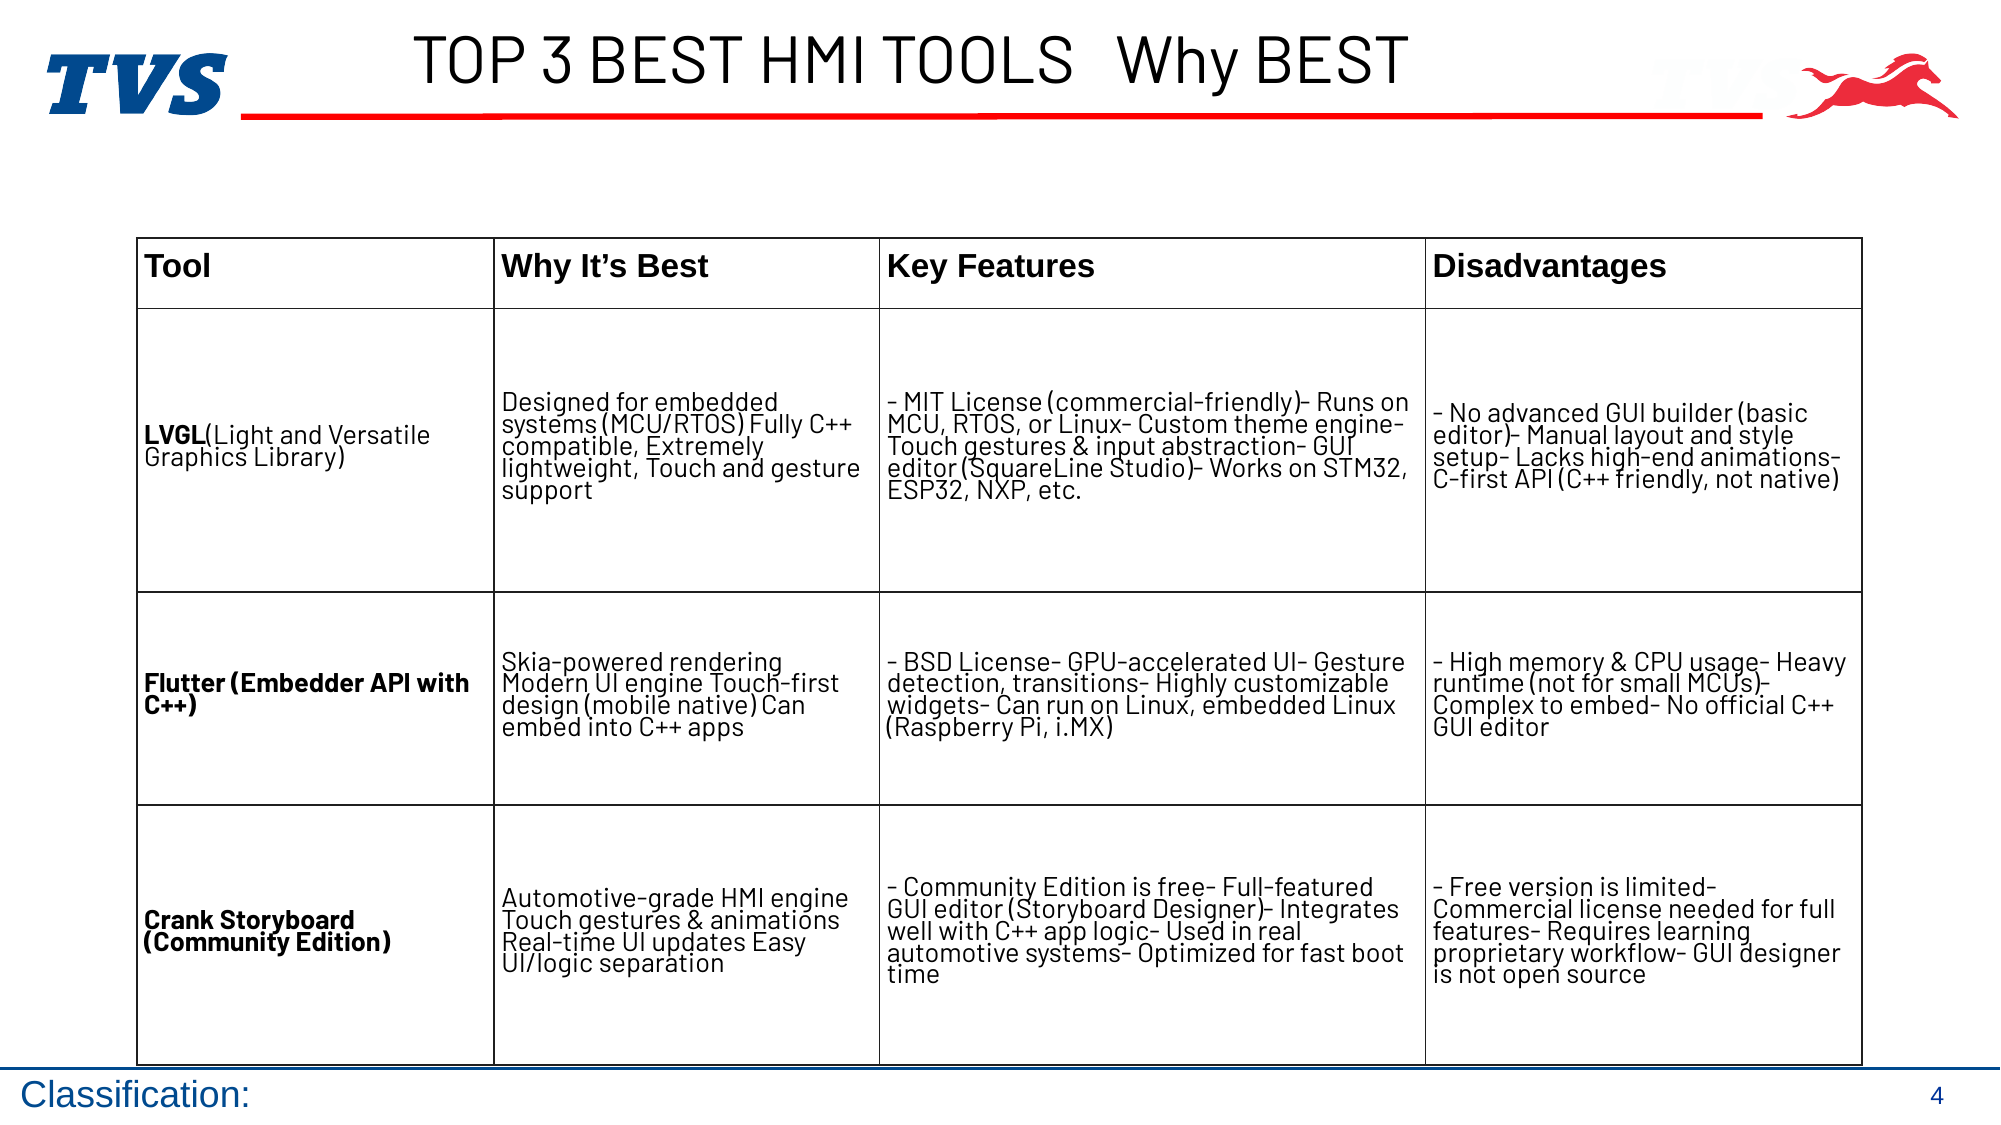

# TOP 3 BEST HMI TOOLS   Why BEST
| Tool | Why It’s Best | Key Features | Disadvantages |
| --- | --- | --- | --- |
| LVGL(Light and Versatile Graphics Library) | Designed for embedded systems (MCU/RTOS) Fully C++ compatible, Extremely lightweight, Touch and gesture support | - MIT License (commercial-friendly)- Runs on MCU, RTOS, or Linux- Custom theme engine- Touch gestures & input abstraction- GUI editor (SquareLine Studio)- Works on STM32, ESP32, NXP, etc. | - No advanced GUI builder (basic editor)- Manual layout and style setup- Lacks high-end animations- C-first API (C++ friendly, not native) |
| Flutter (Embedder API with C++) | Skia-powered rendering Modern UI engine Touch-first design (mobile native) Can embed into C++ apps | - BSD License- GPU-accelerated UI- Gesture detection, transitions- Highly customizable widgets- Can run on Linux, embedded Linux (Raspberry Pi, i.MX) | - High memory & CPU usage- Heavy runtime (not for small MCUs)- Complex to embed- No official C++ GUI editor |
| Crank Storyboard (Community Edition) | Automotive-grade HMI engine Touch gestures & animations Real-time UI updates Easy UI/logic separation | - Community Edition is free- Full-featured GUI editor (Storyboard Designer)- Integrates well with C++ app logic- Used in real automotive systems- Optimized for fast boot time | - Free version is limited- Commercial license needed for full features- Requires learning proprietary workflow- GUI designer is not open source |
4